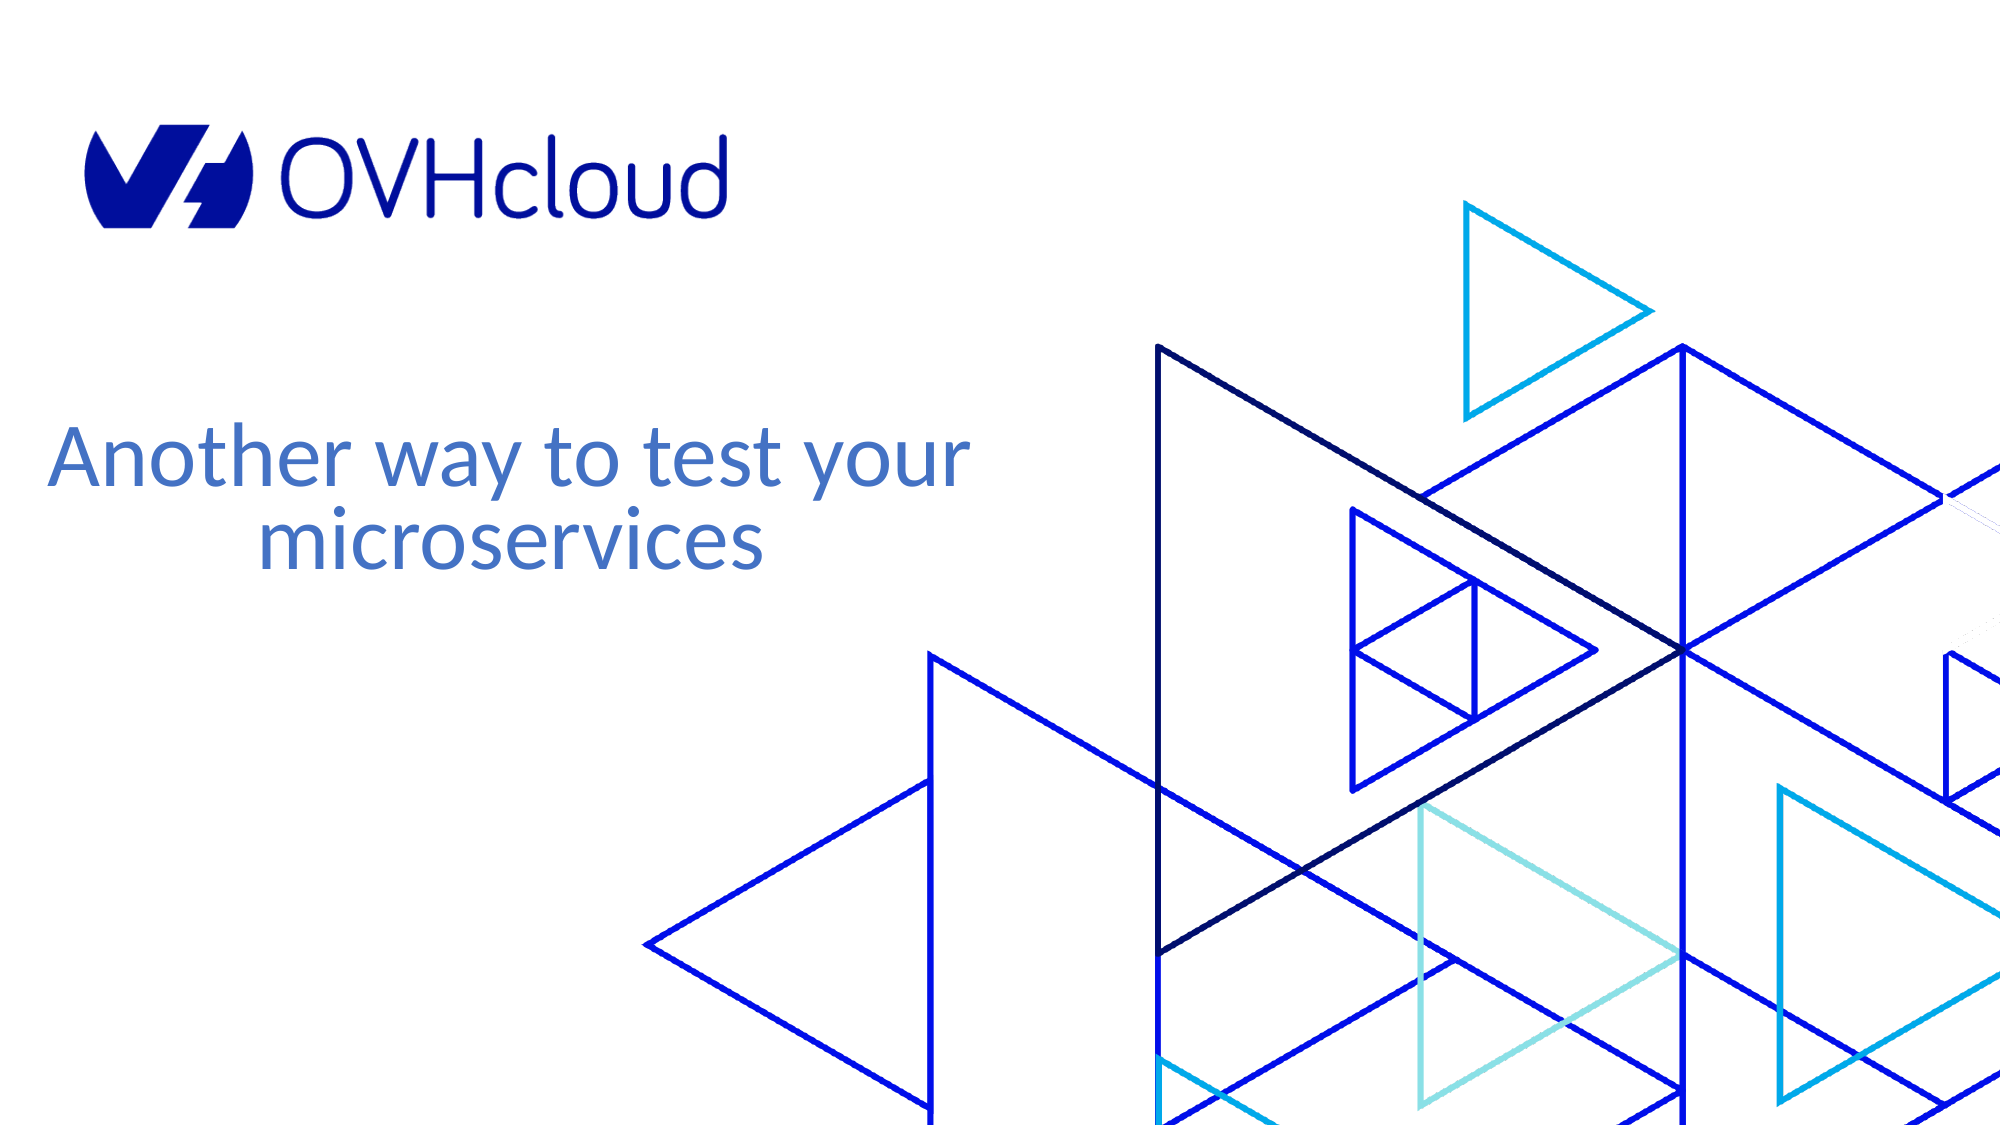

# Another way to test your microservices